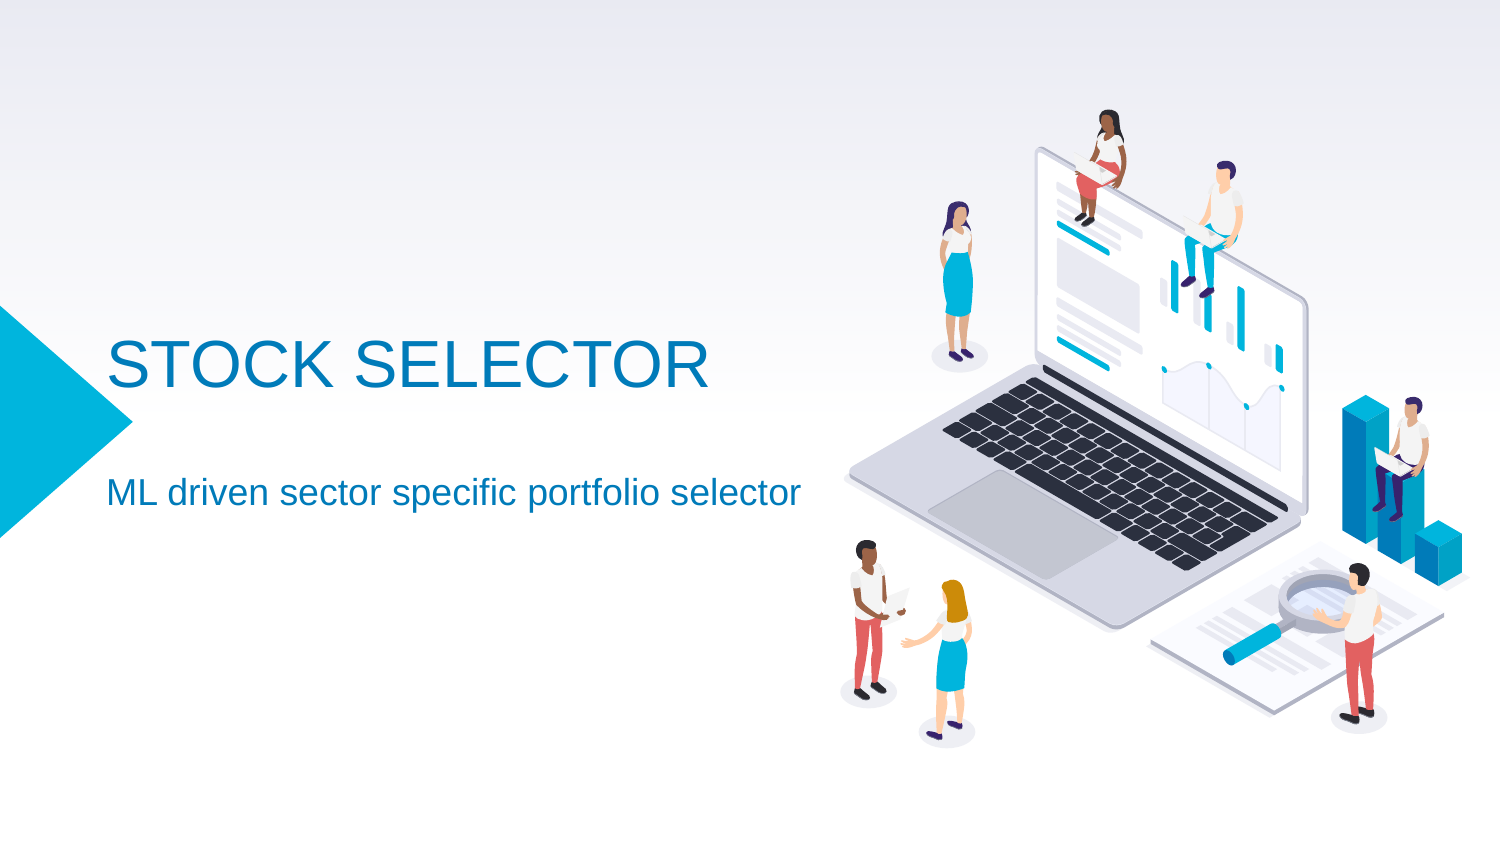

# STOCK SELECTOR ML driven sector specific portfolio selector